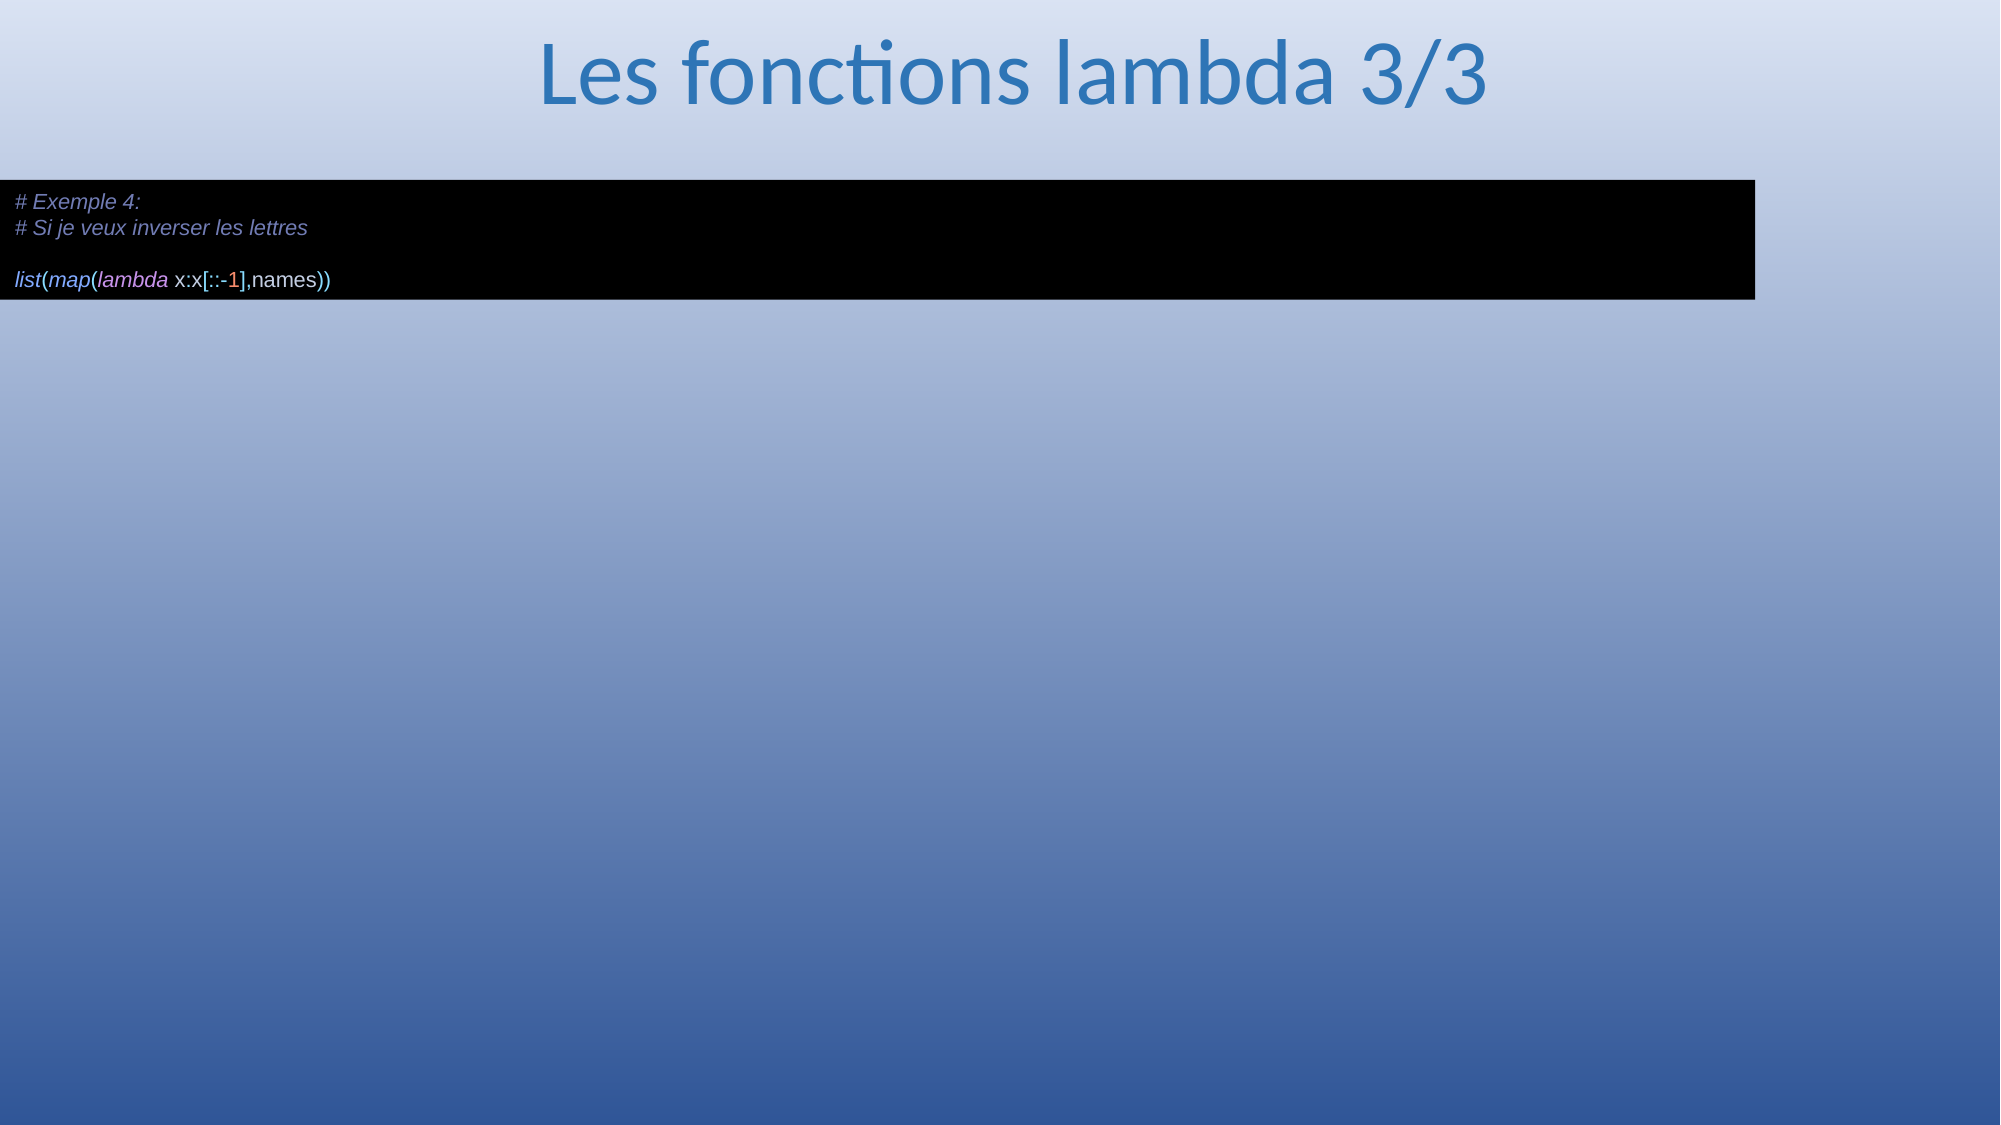

# Les fonctions lambda 3/3
# Exemple 4:
# Si je veux inverser les lettres list(map(lambda x:x[::-1],names))

188